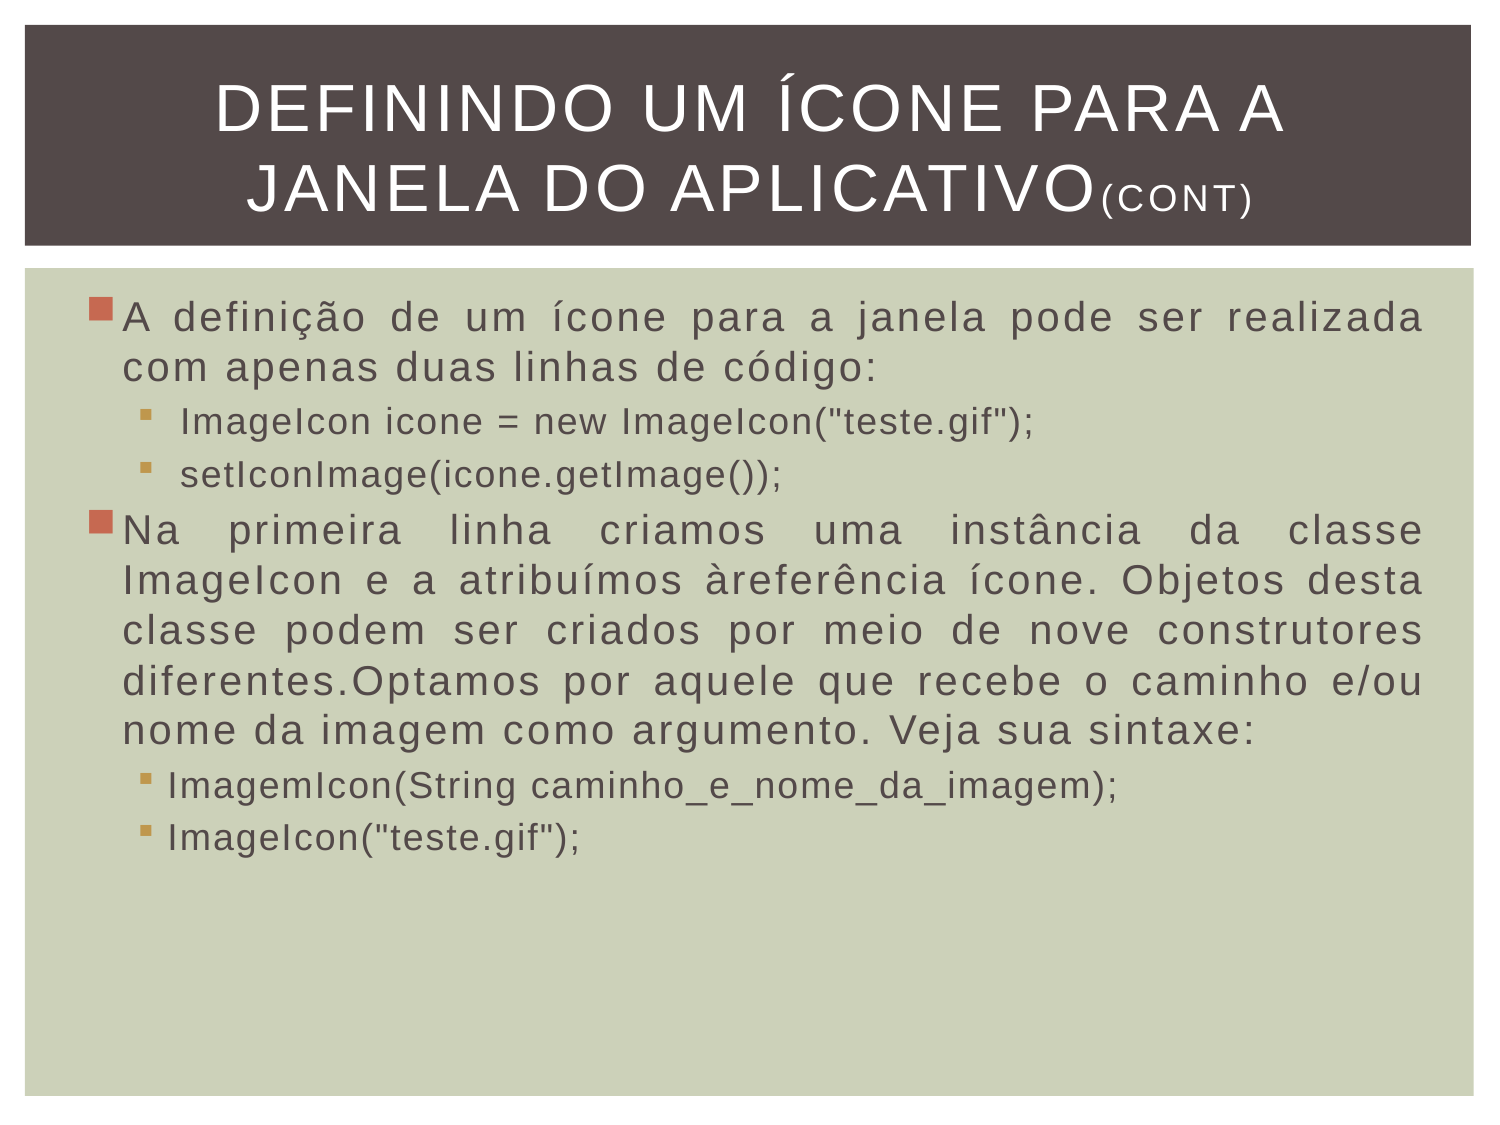

# Definindo um ícone para a janela do aplicativo(cont)
A definição de um ícone para a janela pode ser realizada com apenas duas linhas de código:
 ImageIcon icone = new ImageIcon("teste.gif");
 setIconImage(icone.getImage());
Na primeira linha criamos uma instância da classe ImageIcon e a atribuímos àreferência ícone. Objetos desta classe podem ser criados por meio de nove construtores diferentes.Optamos por aquele que recebe o caminho e/ou nome da imagem como argumento. Veja sua sintaxe:
ImagemIcon(String caminho_e_nome_da_imagem);
ImageIcon("teste.gif");